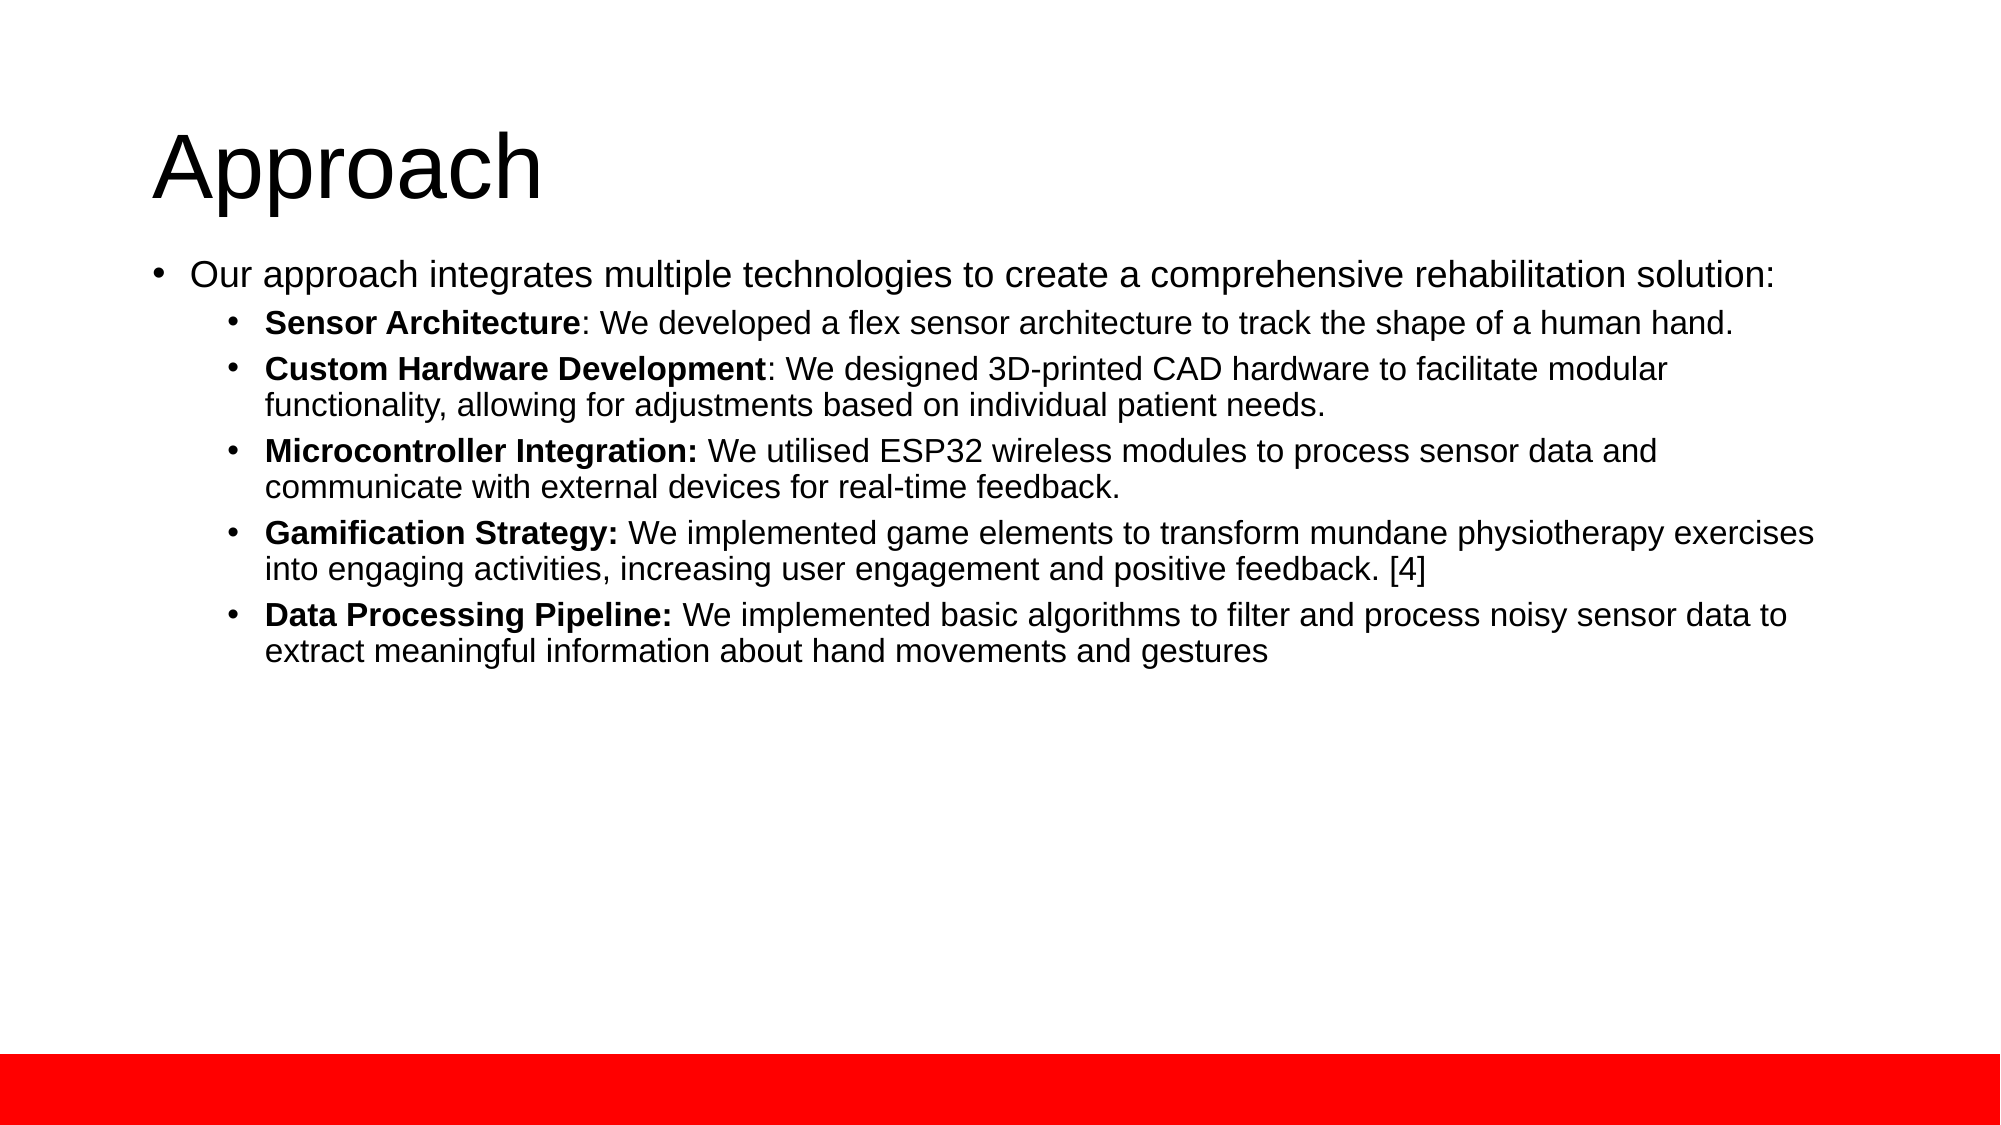

# Approach
Our approach integrates multiple technologies to create a comprehensive rehabilitation solution:
Sensor Architecture: We developed a flex sensor architecture to track the shape of a human hand.
Custom Hardware Development: We designed 3D-printed CAD hardware to facilitate modular functionality, allowing for adjustments based on individual patient needs.
Microcontroller Integration: We utilised ESP32 wireless modules to process sensor data and communicate with external devices for real-time feedback.
Gamification Strategy: We implemented game elements to transform mundane physiotherapy exercises into engaging activities, increasing user engagement and positive feedback. [4]
Data Processing Pipeline: We implemented basic algorithms to filter and process noisy sensor data to extract meaningful information about hand movements and gestures